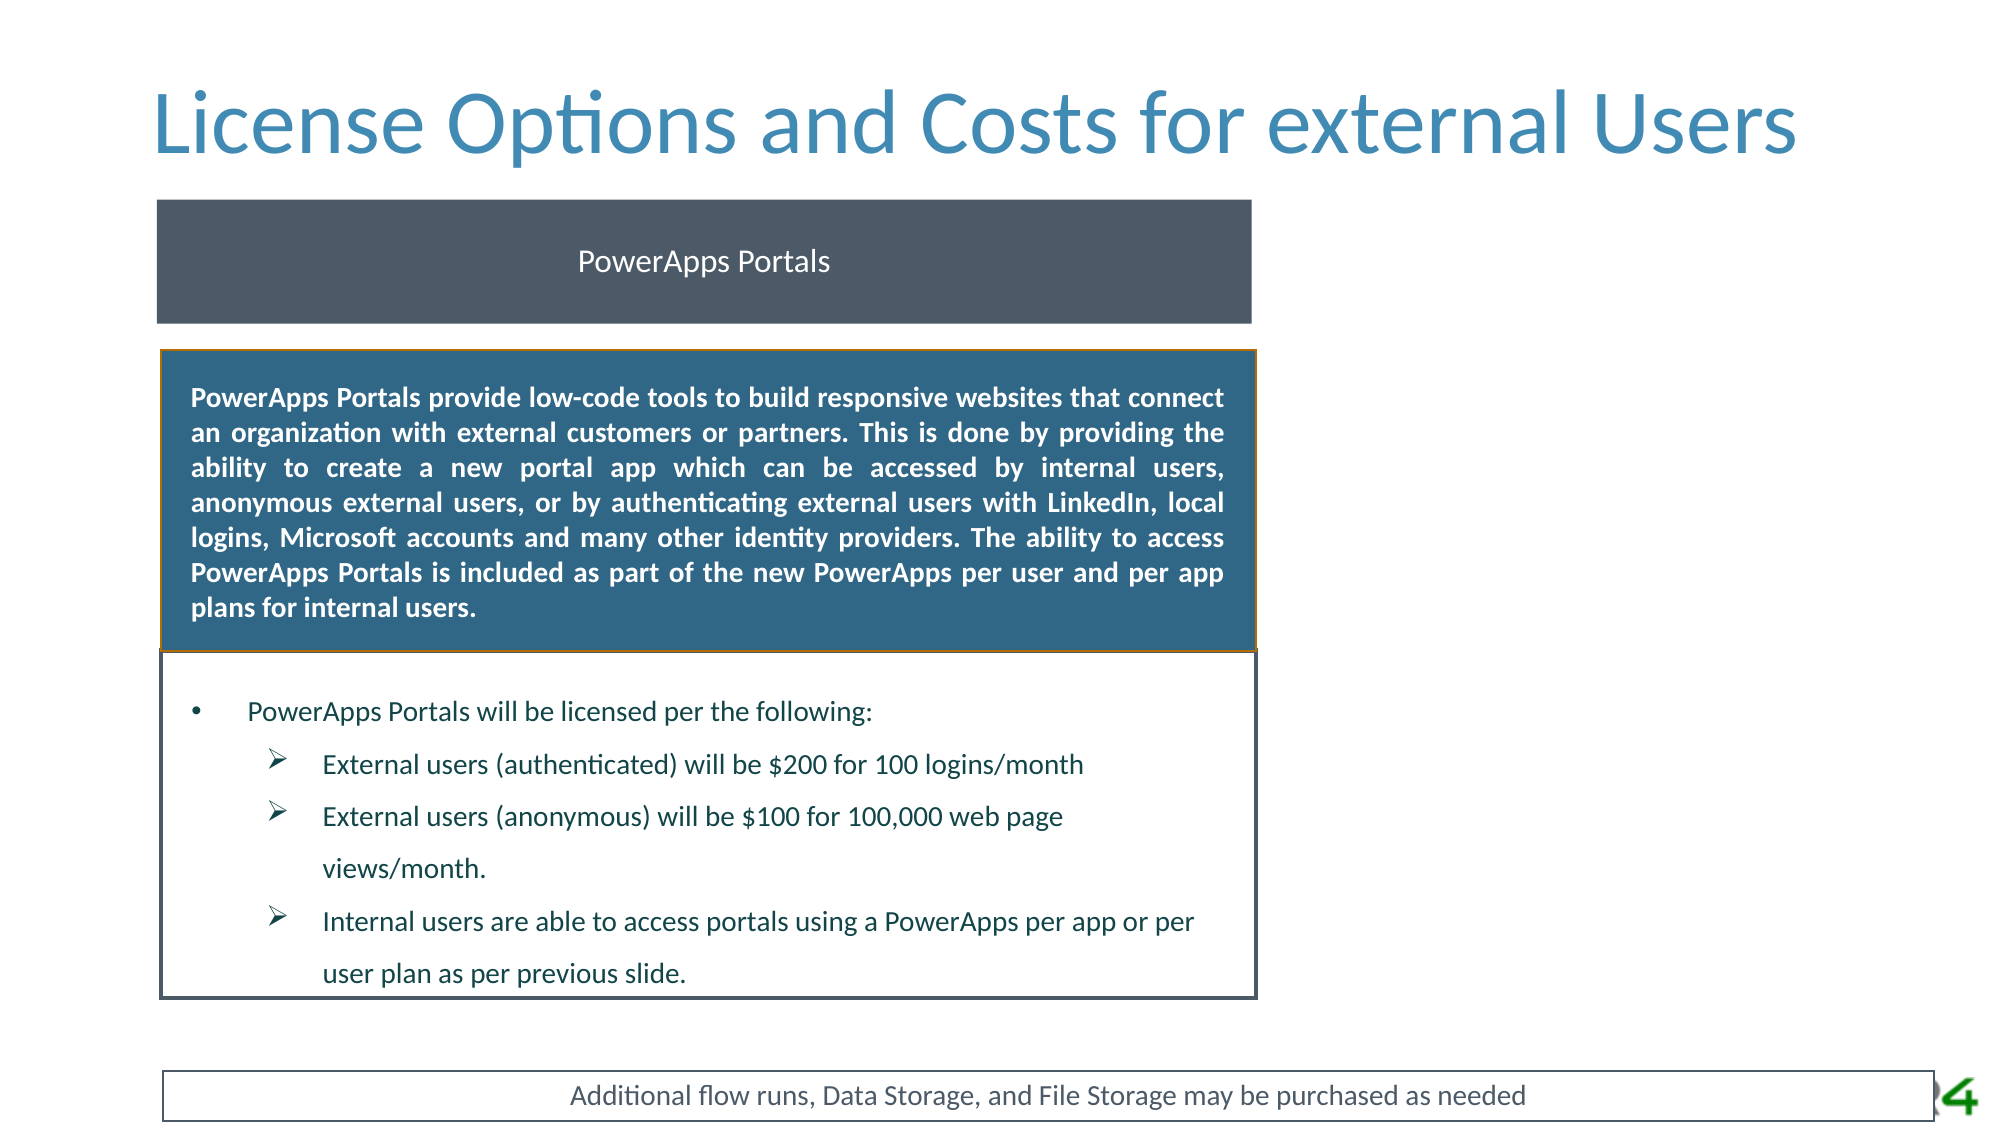

# License Options and Costs for external Users
PowerApps Portals
PowerApps Portals provide low-code tools to build responsive websites that connect an organization with external customers or partners. This is done by providing the ability to create a new portal app which can be accessed by internal users, anonymous external users, or by authenticating external users with LinkedIn, local logins, Microsoft accounts and many other identity providers. The ability to access PowerApps Portals is included as part of the new PowerApps per user and per app plans for internal users.
PowerApps Portals will be licensed per the following:
External users (authenticated) will be $200 for 100 logins/month
External users (anonymous) will be $100 for 100,000 web page views/month.
Internal users are able to access portals using a PowerApps per app or per user plan as per previous slide.

Additional flow runs, Data Storage, and File Storage may be purchased as needed